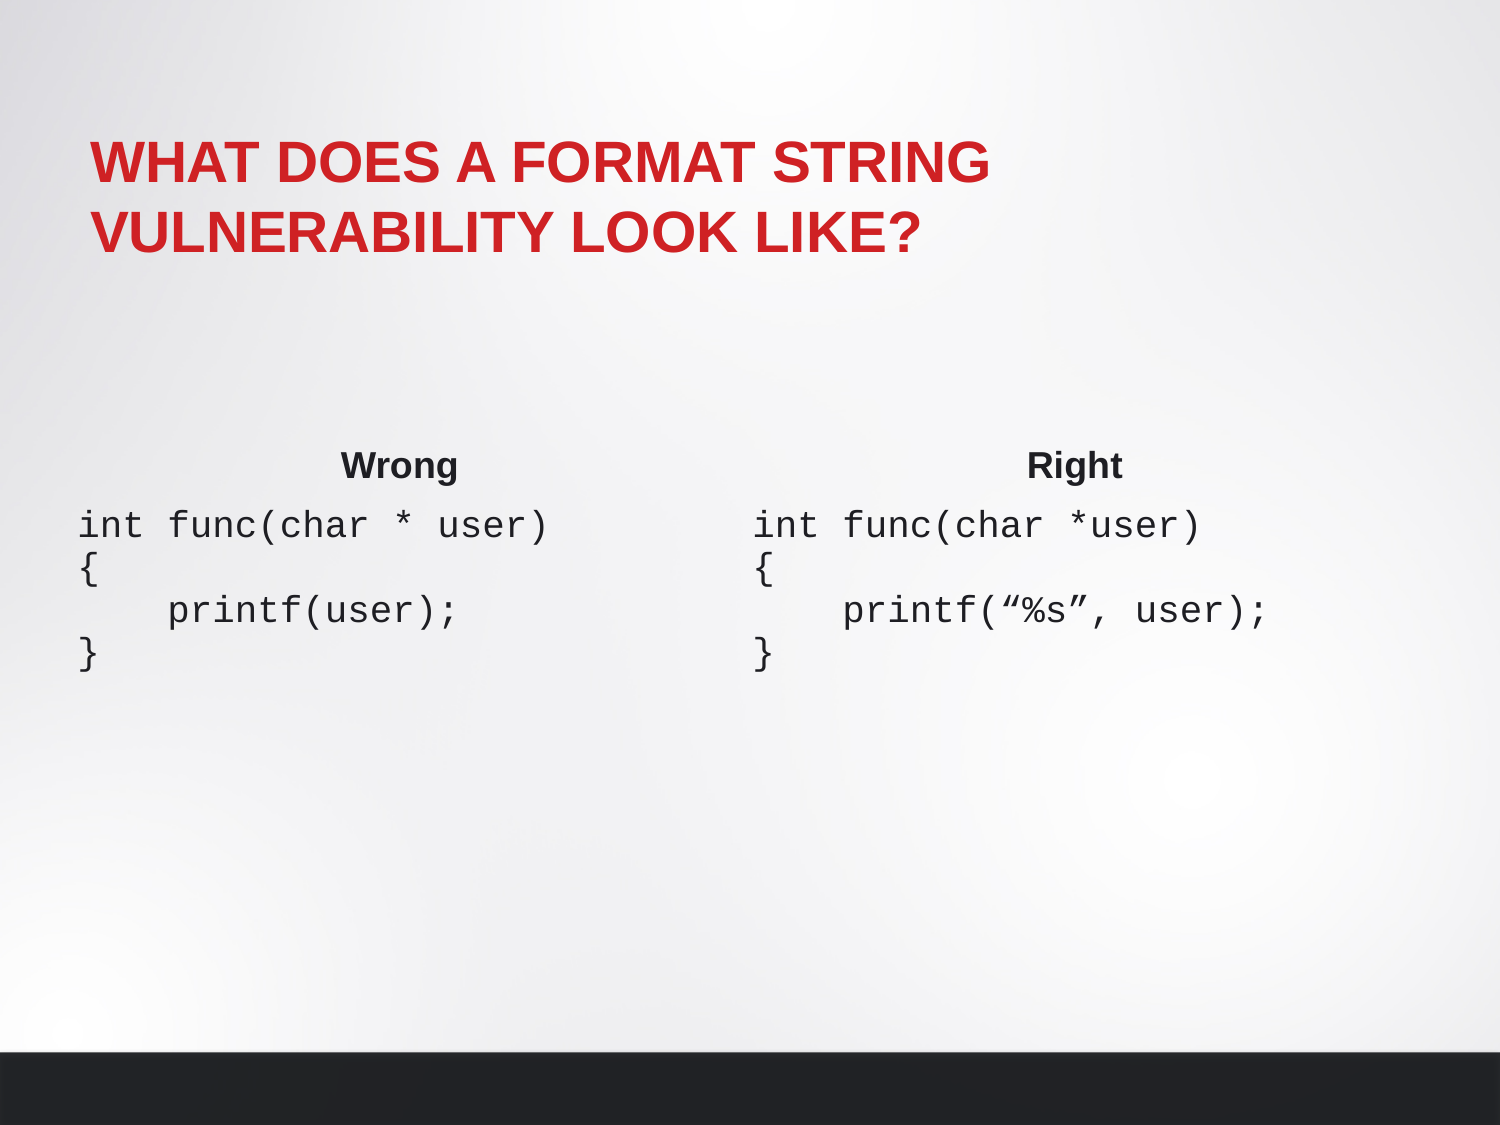

# What does a format string vulnerability look like?
| Wrong | Right |
| --- | --- |
| int func(char \* user) { printf(user); } | int func(char \*user) { printf(“%s”, user); } |